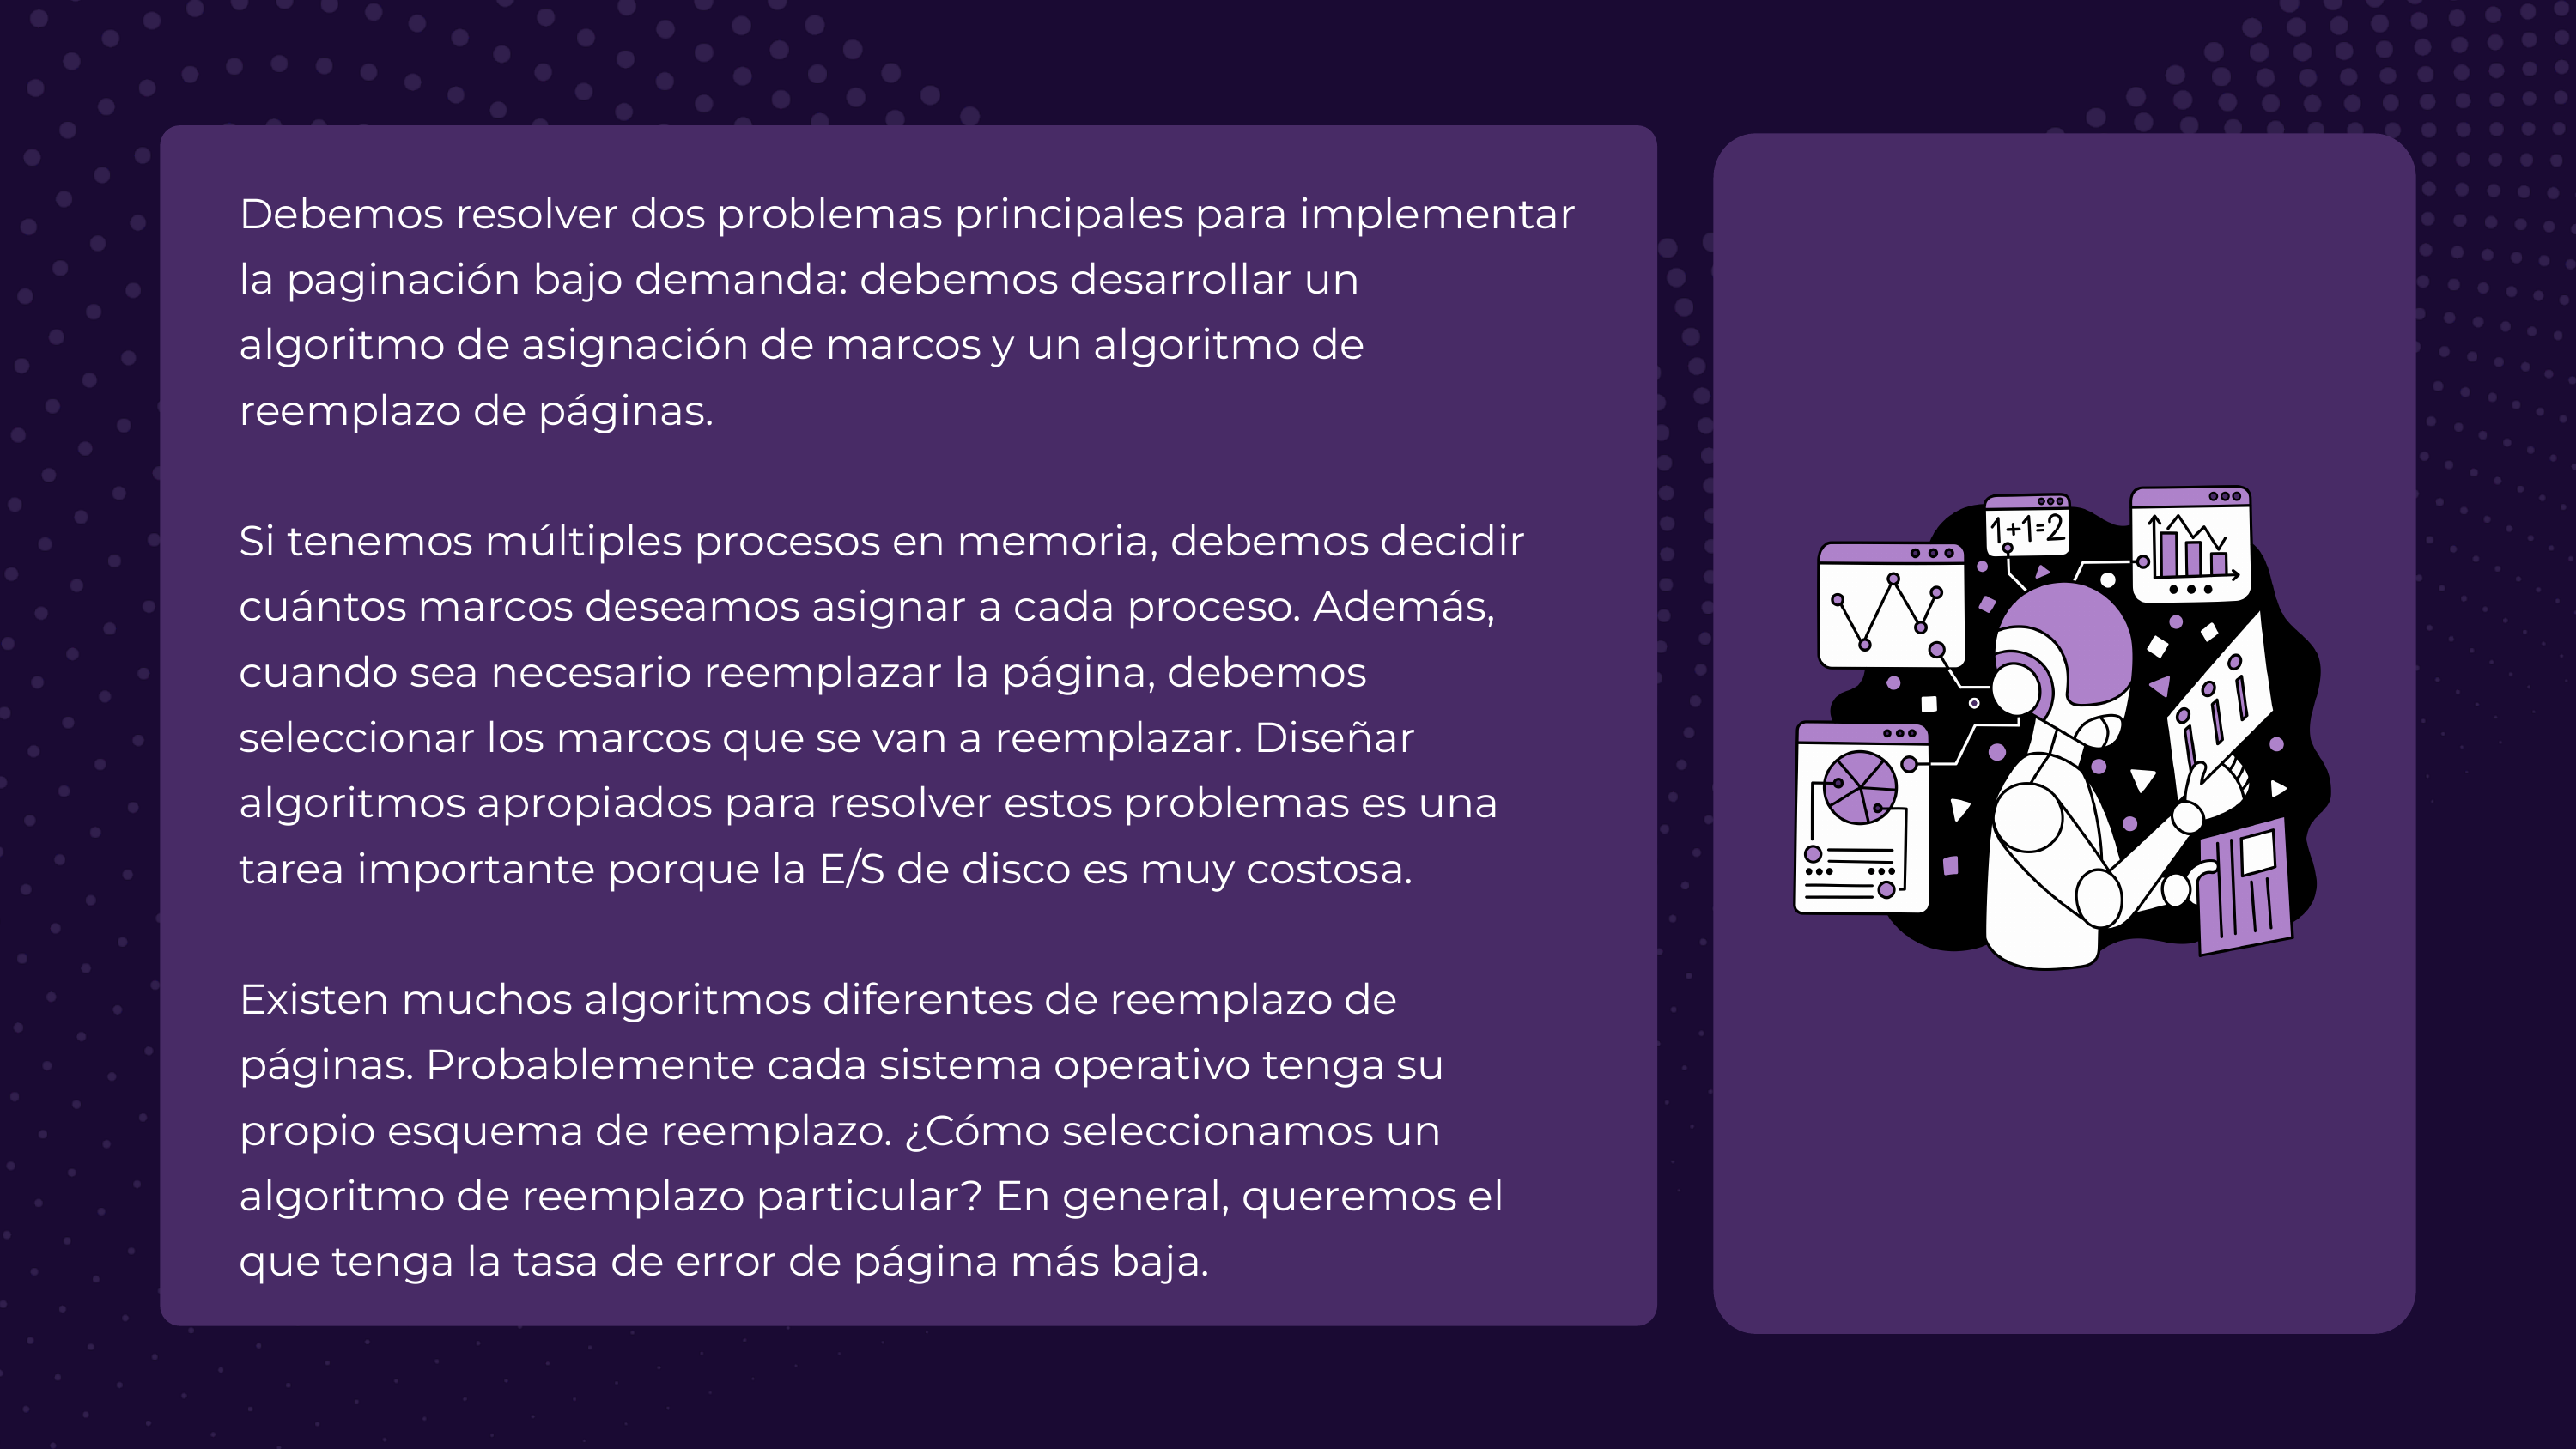

Debemos resolver dos problemas principales para implementar la paginación bajo demanda: debemos desarrollar un algoritmo de asignación de marcos y un algoritmo de reemplazo de páginas.

Si tenemos múltiples procesos en memoria, debemos decidir cuántos marcos deseamos asignar a cada proceso. Además, cuando sea necesario reemplazar la página, debemos seleccionar los marcos que se van a reemplazar. Diseñar algoritmos apropiados para resolver estos problemas es una tarea importante porque la E/S de disco es muy costosa.

Existen muchos algoritmos diferentes de reemplazo de páginas. Probablemente cada sistema operativo tenga su propio esquema de reemplazo. ¿Cómo seleccionamos un algoritmo de reemplazo particular? En general, queremos el que tenga la tasa de error de página más baja.